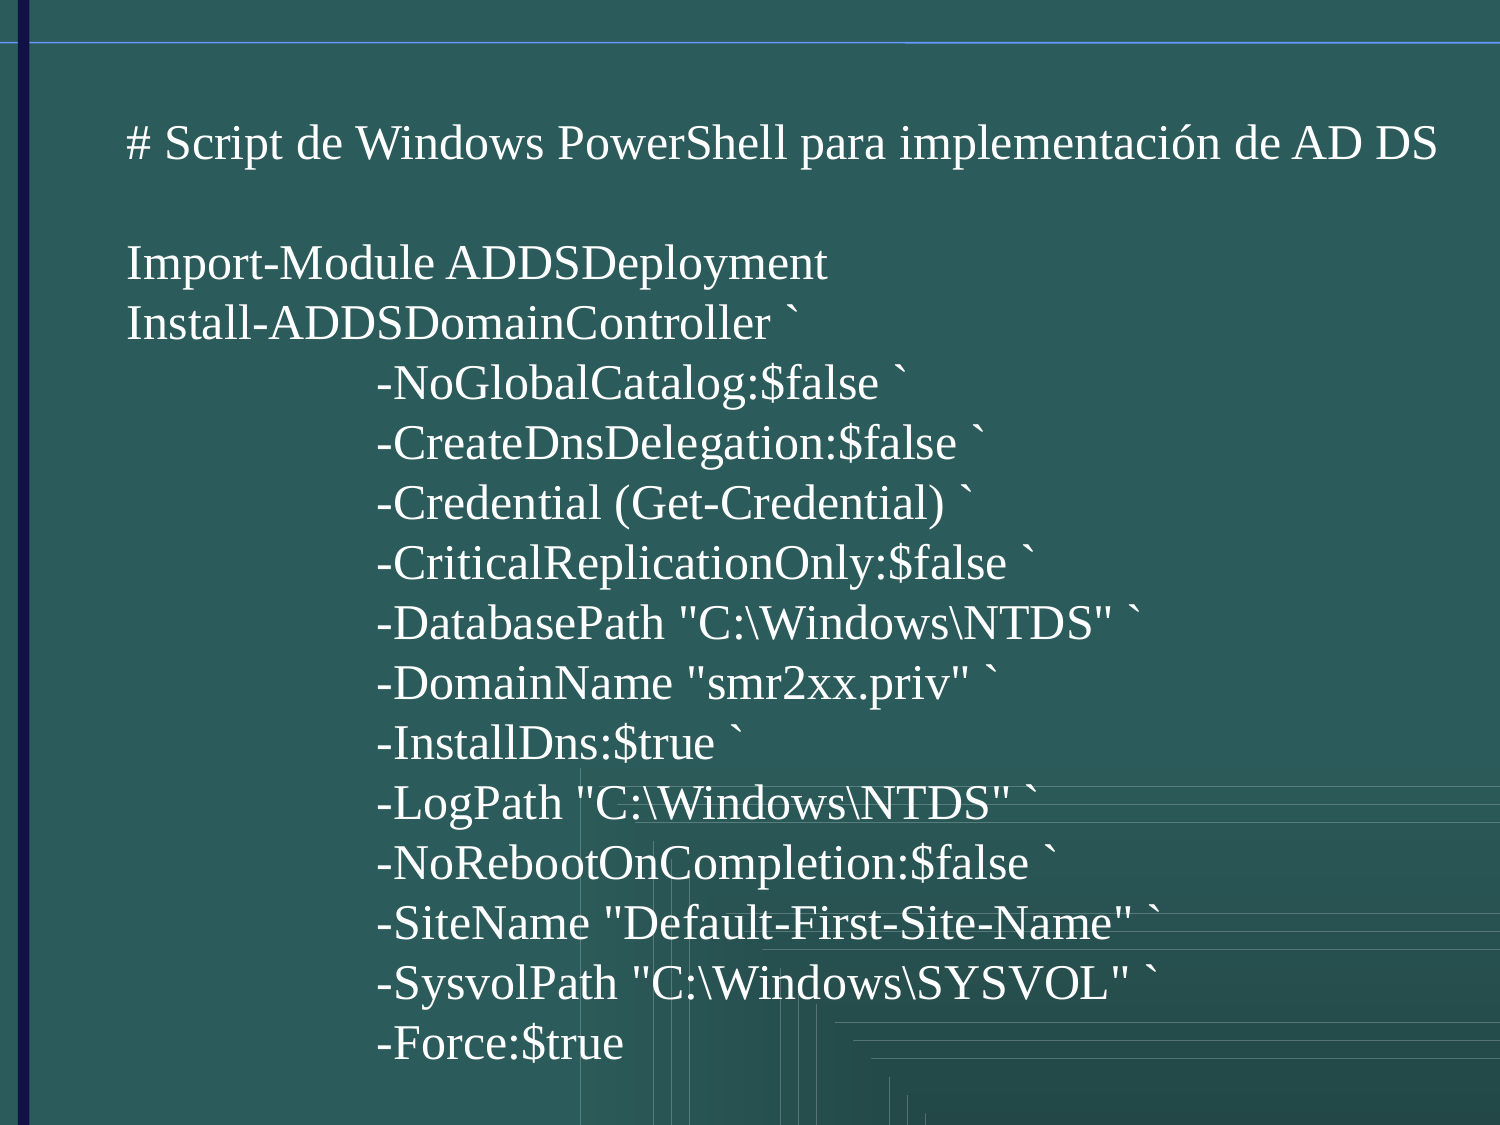

#
# Script de Windows PowerShell para implementación de AD DS

Import-Module ADDSDeployment
Install-ADDSDomainController `
                    -NoGlobalCatalog:$false `
                    -CreateDnsDelegation:$false `
                    -Credential (Get-Credential) `
                    -CriticalReplicationOnly:$false `
                    -DatabasePath "C:\Windows\NTDS" `
                    -DomainName "smr2xx.priv" `
                    -InstallDns:$true `
                    -LogPath "C:\Windows\NTDS" `
                    -NoRebootOnCompletion:$false `
                    -SiteName "Default-First-Site-Name" `
                    -SysvolPath "C:\Windows\SYSVOL" `
                    -Force:$true